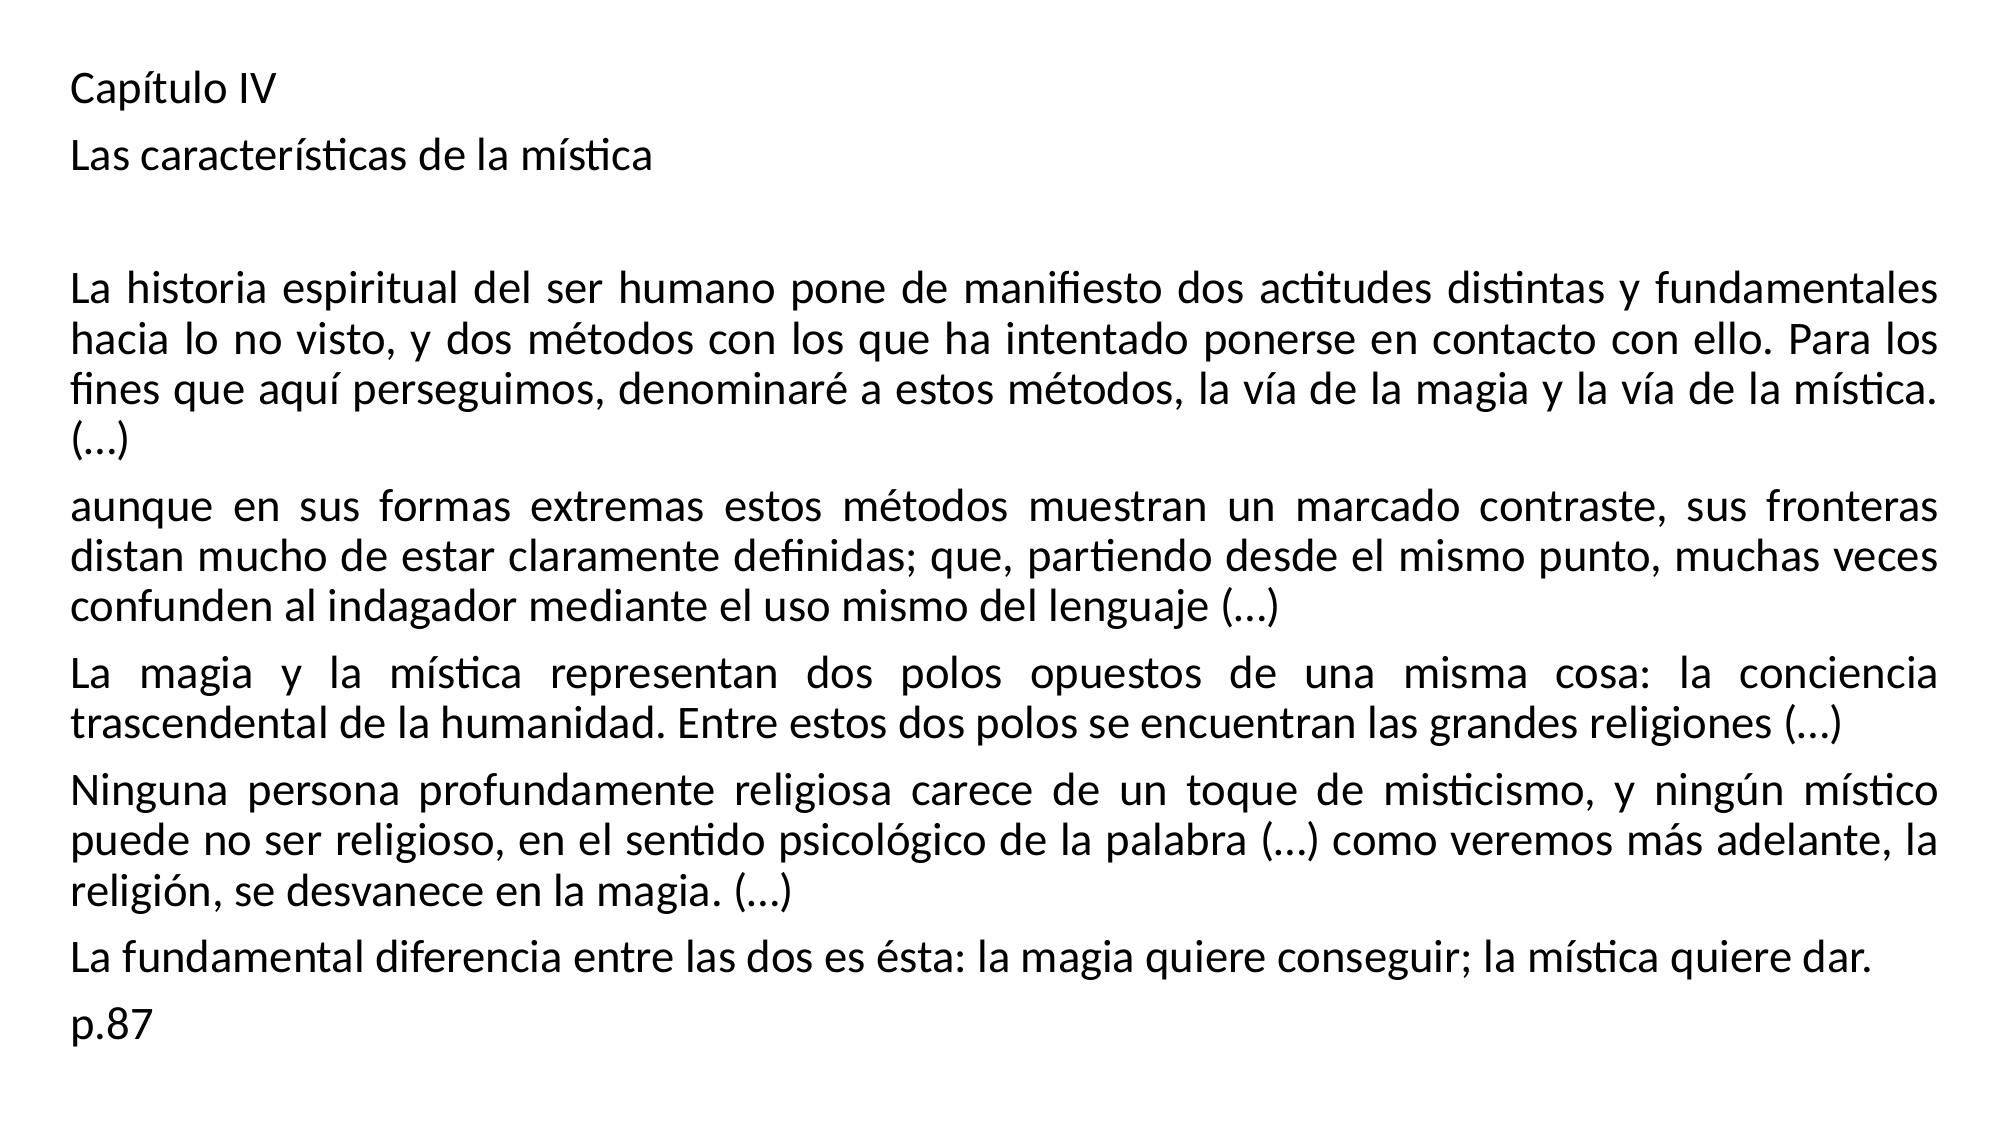

Capítulo IV
Las características de la mística

La historia espiritual del ser humano pone de manifiesto dos actitudes distintas y fundamentales hacia lo no visto, y dos métodos con los que ha intentado ponerse en contacto con ello. Para los fines que aquí perseguimos, denominaré a estos métodos, la vía de la magia y la vía de la mística. (…)
aunque en sus formas extremas estos métodos muestran un marcado contraste, sus fronteras distan mucho de estar claramente definidas; que, partiendo desde el mismo punto, muchas veces confunden al indagador mediante el uso mismo del lenguaje (…)
La magia y la mística representan dos polos opuestos de una misma cosa: la conciencia trascendental de la humanidad. Entre estos dos polos se encuentran las grandes religiones (…)
Ninguna persona profundamente religiosa carece de un toque de misticismo, y ningún místico puede no ser religioso, en el sentido psicológico de la palabra (…) como veremos más adelante, la religión, se desvanece en la magia. (…)
La fundamental diferencia entre las dos es ésta: la magia quiere conseguir; la mística quiere dar.
p.87